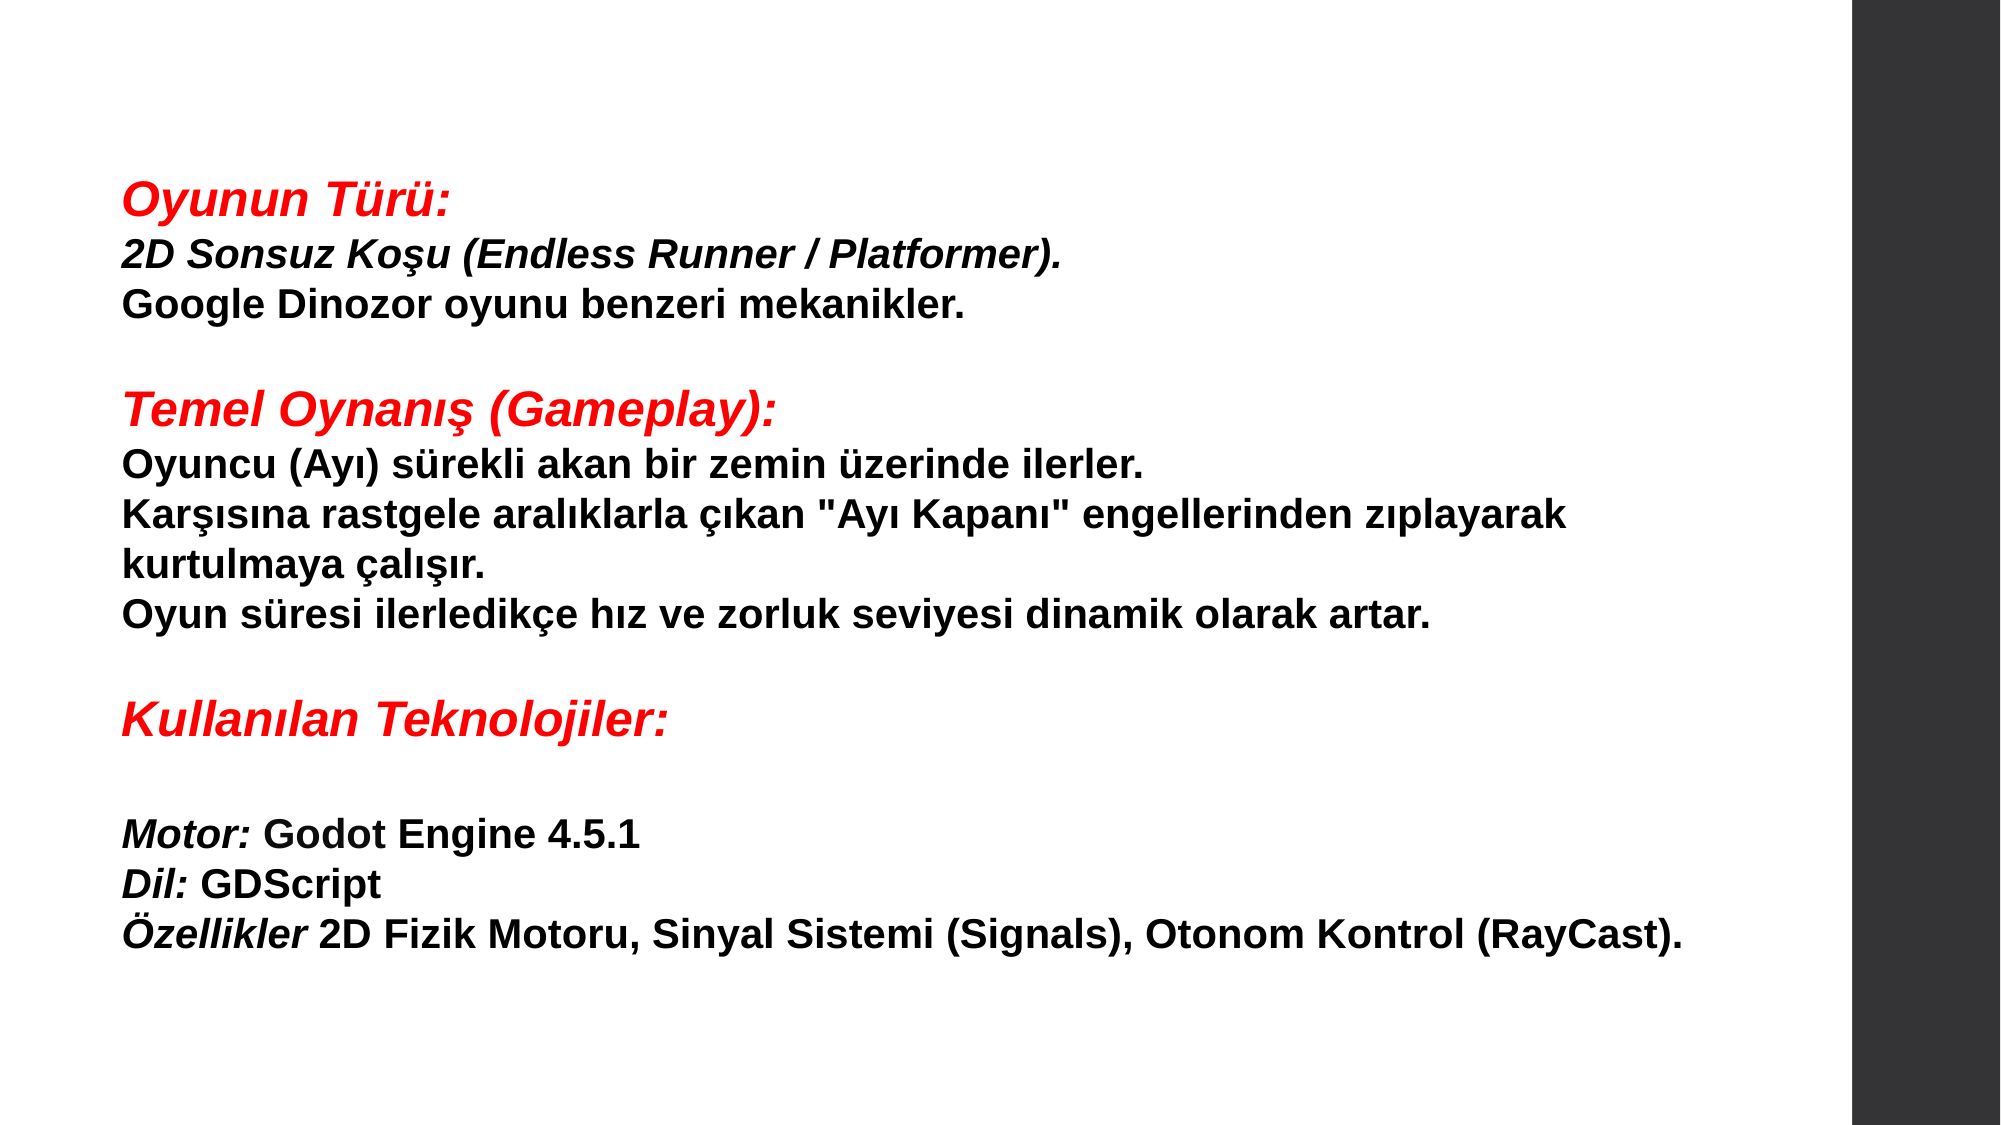

Oyunun Türü:
2D Sonsuz Koşu (Endless Runner / Platformer).
Google Dinozor oyunu benzeri mekanikler.

Temel Oynanış (Gameplay):
Oyuncu (Ayı) sürekli akan bir zemin üzerinde ilerler.
Karşısına rastgele aralıklarla çıkan "Ayı Kapanı" engellerinden zıplayarak kurtulmaya çalışır.
Oyun süresi ilerledikçe hız ve zorluk seviyesi dinamik olarak artar.

Kullanılan Teknolojiler:

Motor: Godot Engine 4.5.1
Dil: GDScript
Özellikler 2D Fizik Motoru, Sinyal Sistemi (Signals), Otonom Kontrol (RayCast).